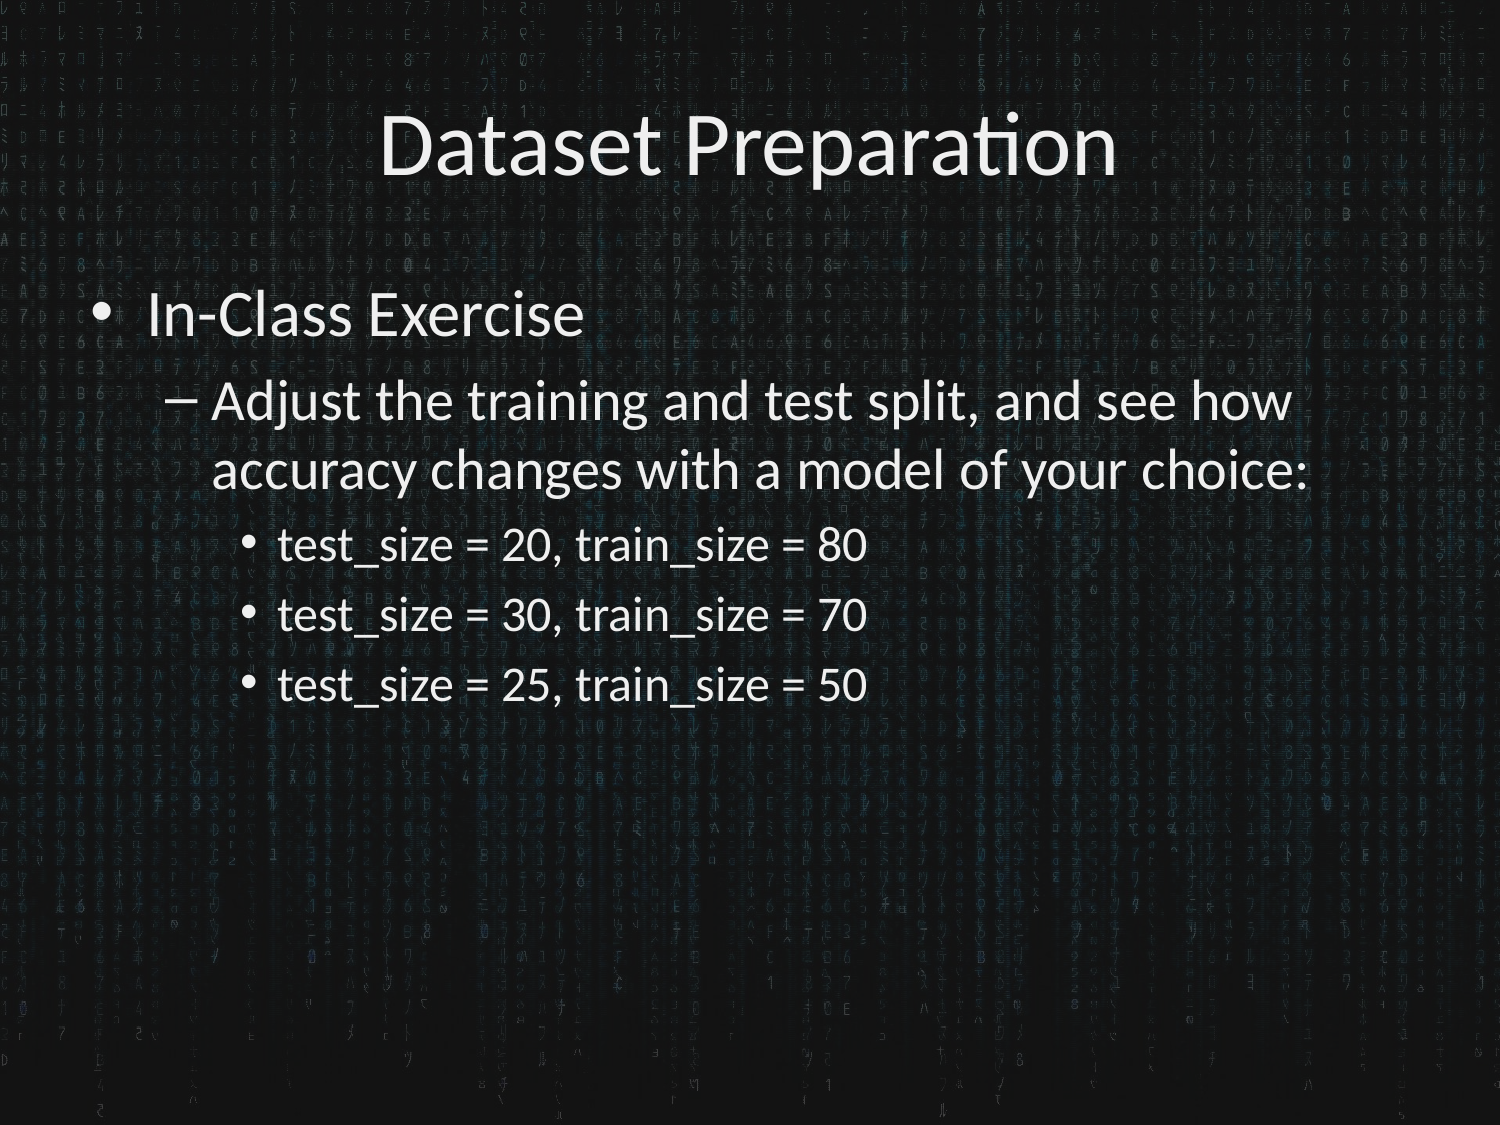

# Dataset Preparation
In-Class Exercise
Adjust the training and test split, and see how accuracy changes with a model of your choice:
test_size = 20, train_size = 80
test_size = 30, train_size = 70
test_size = 25, train_size = 50